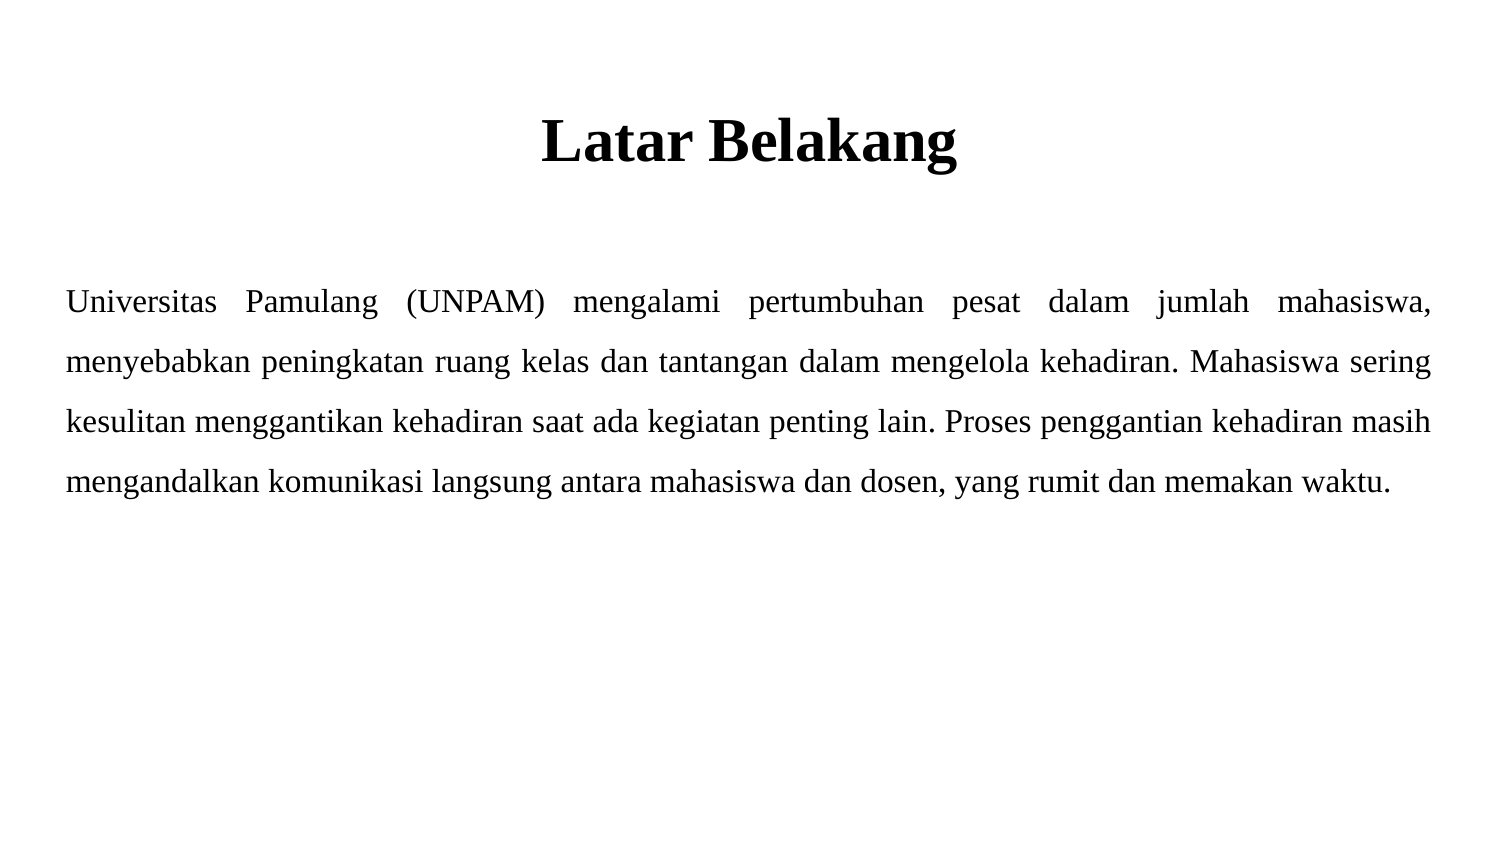

Latar Belakang
Universitas Pamulang (UNPAM) mengalami pertumbuhan pesat dalam jumlah mahasiswa, menyebabkan peningkatan ruang kelas dan tantangan dalam mengelola kehadiran. Mahasiswa sering kesulitan menggantikan kehadiran saat ada kegiatan penting lain. Proses penggantian kehadiran masih mengandalkan komunikasi langsung antara mahasiswa dan dosen, yang rumit dan memakan waktu.